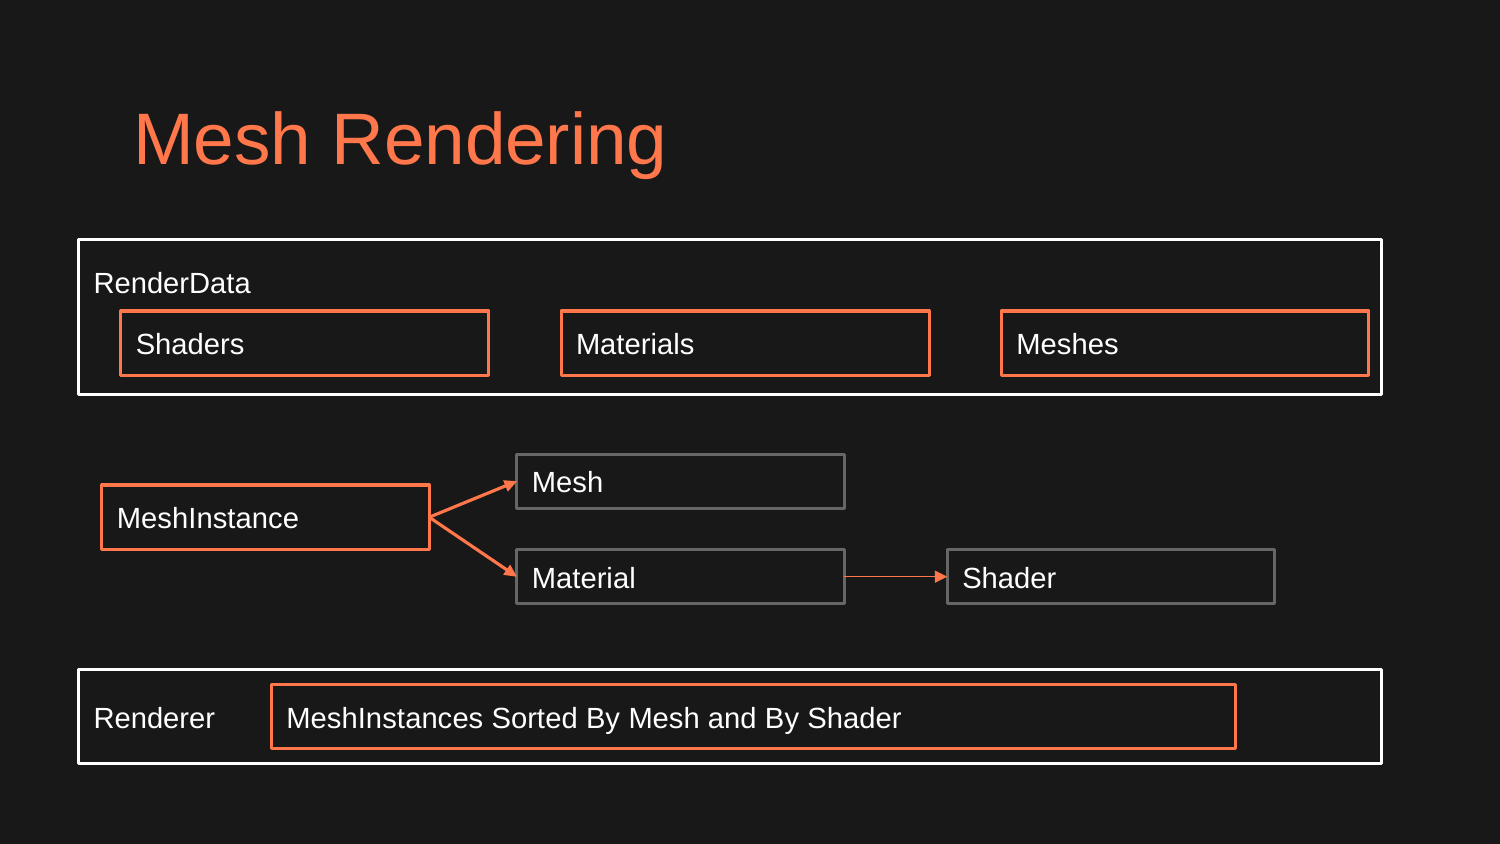

# Mesh Rendering
RenderData

Shaders
Materials
Meshes
Mesh
MeshInstance
Material
Shader
Renderer
MeshInstances Sorted By Mesh and By Shader